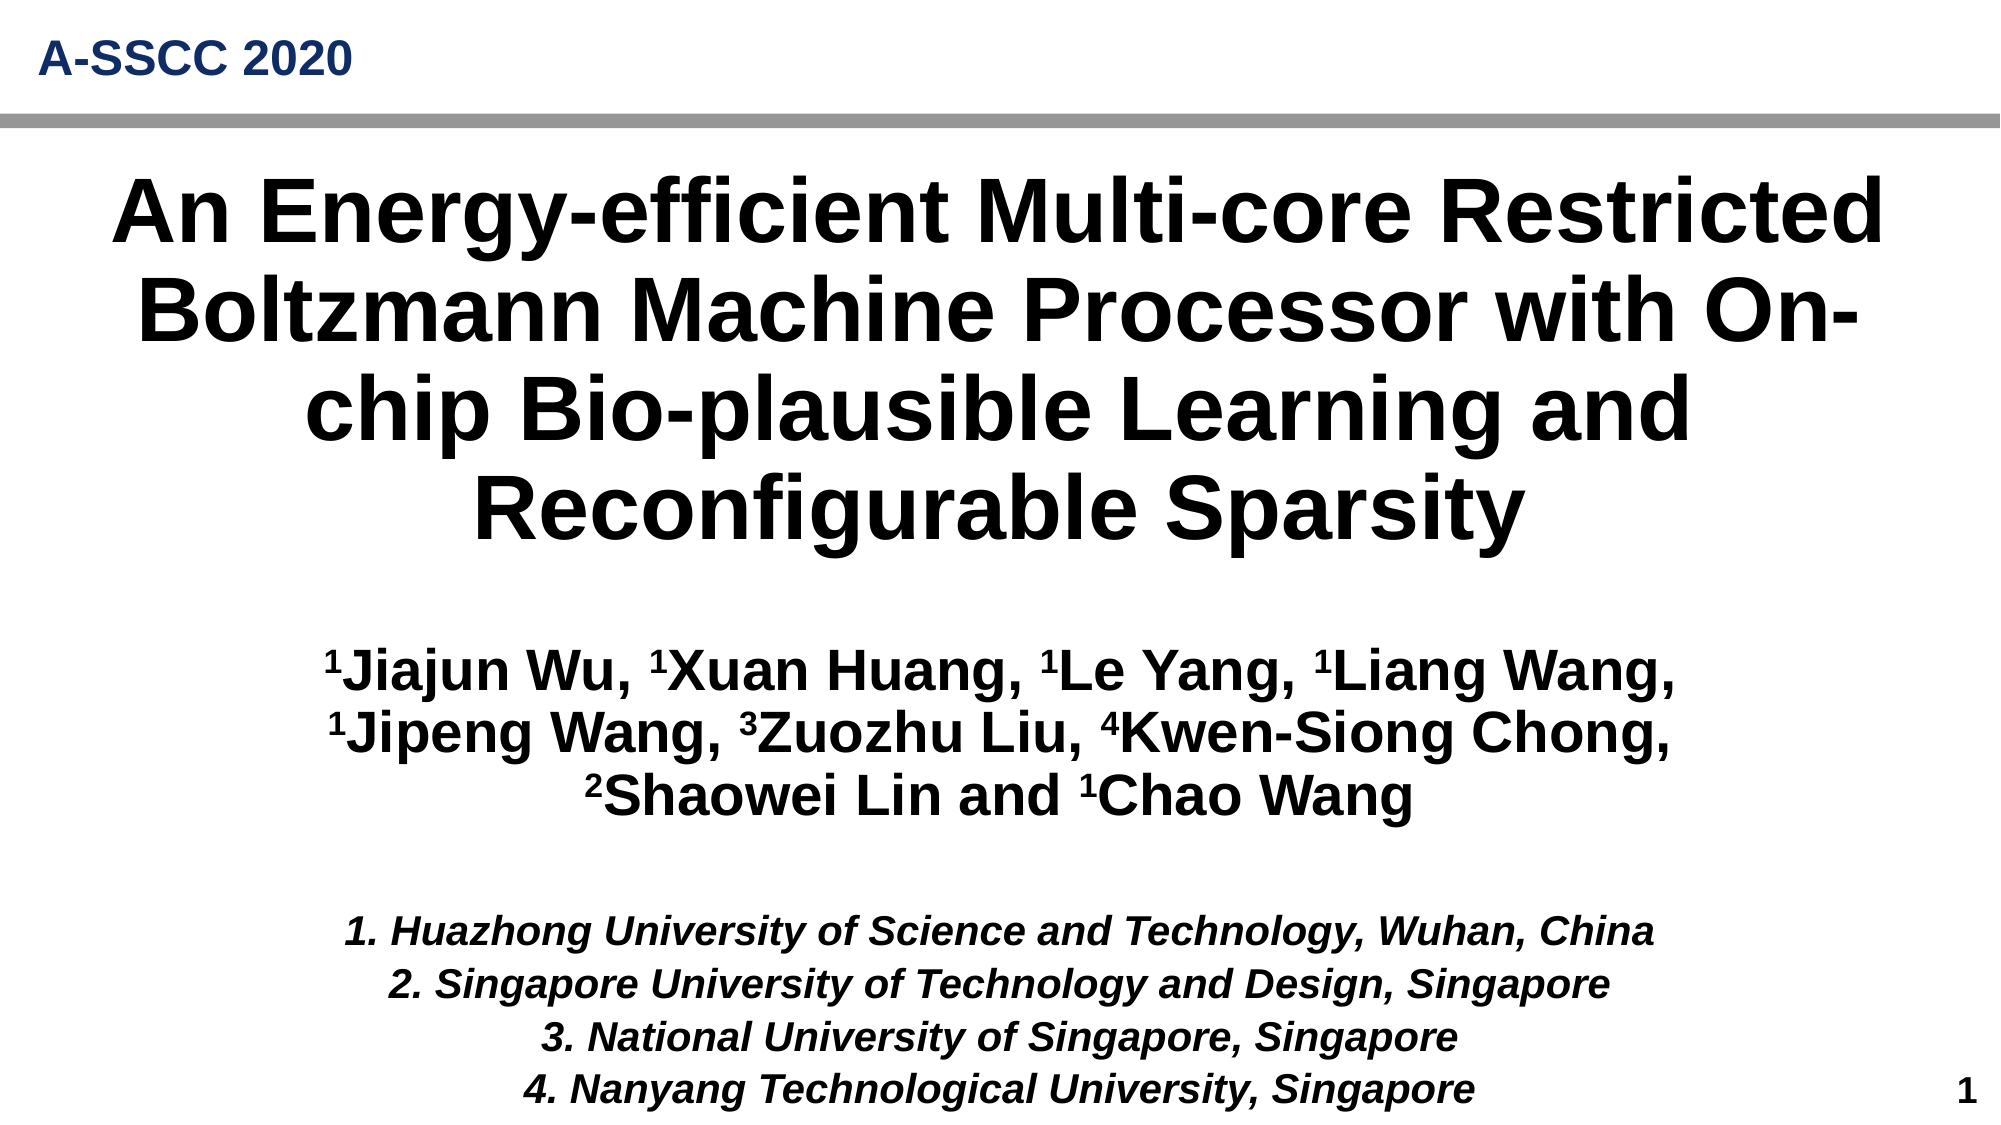

# An Energy-efficient Multi-core Restricted Boltzmann Machine Processor with On-chip Bio-plausible Learning and Reconfigurable Sparsity
1Jiajun Wu, 1Xuan Huang, 1Le Yang, 1Liang Wang, 1Jipeng Wang, 3Zuozhu Liu, 4Kwen-Siong Chong, 2Shaowei Lin and 1Chao Wang

1. Huazhong University of Science and Technology, Wuhan, China
2. Singapore University of Technology and Design, Singapore
3. National University of Singapore, Singapore
4. Nanyang Technological University, Singapore